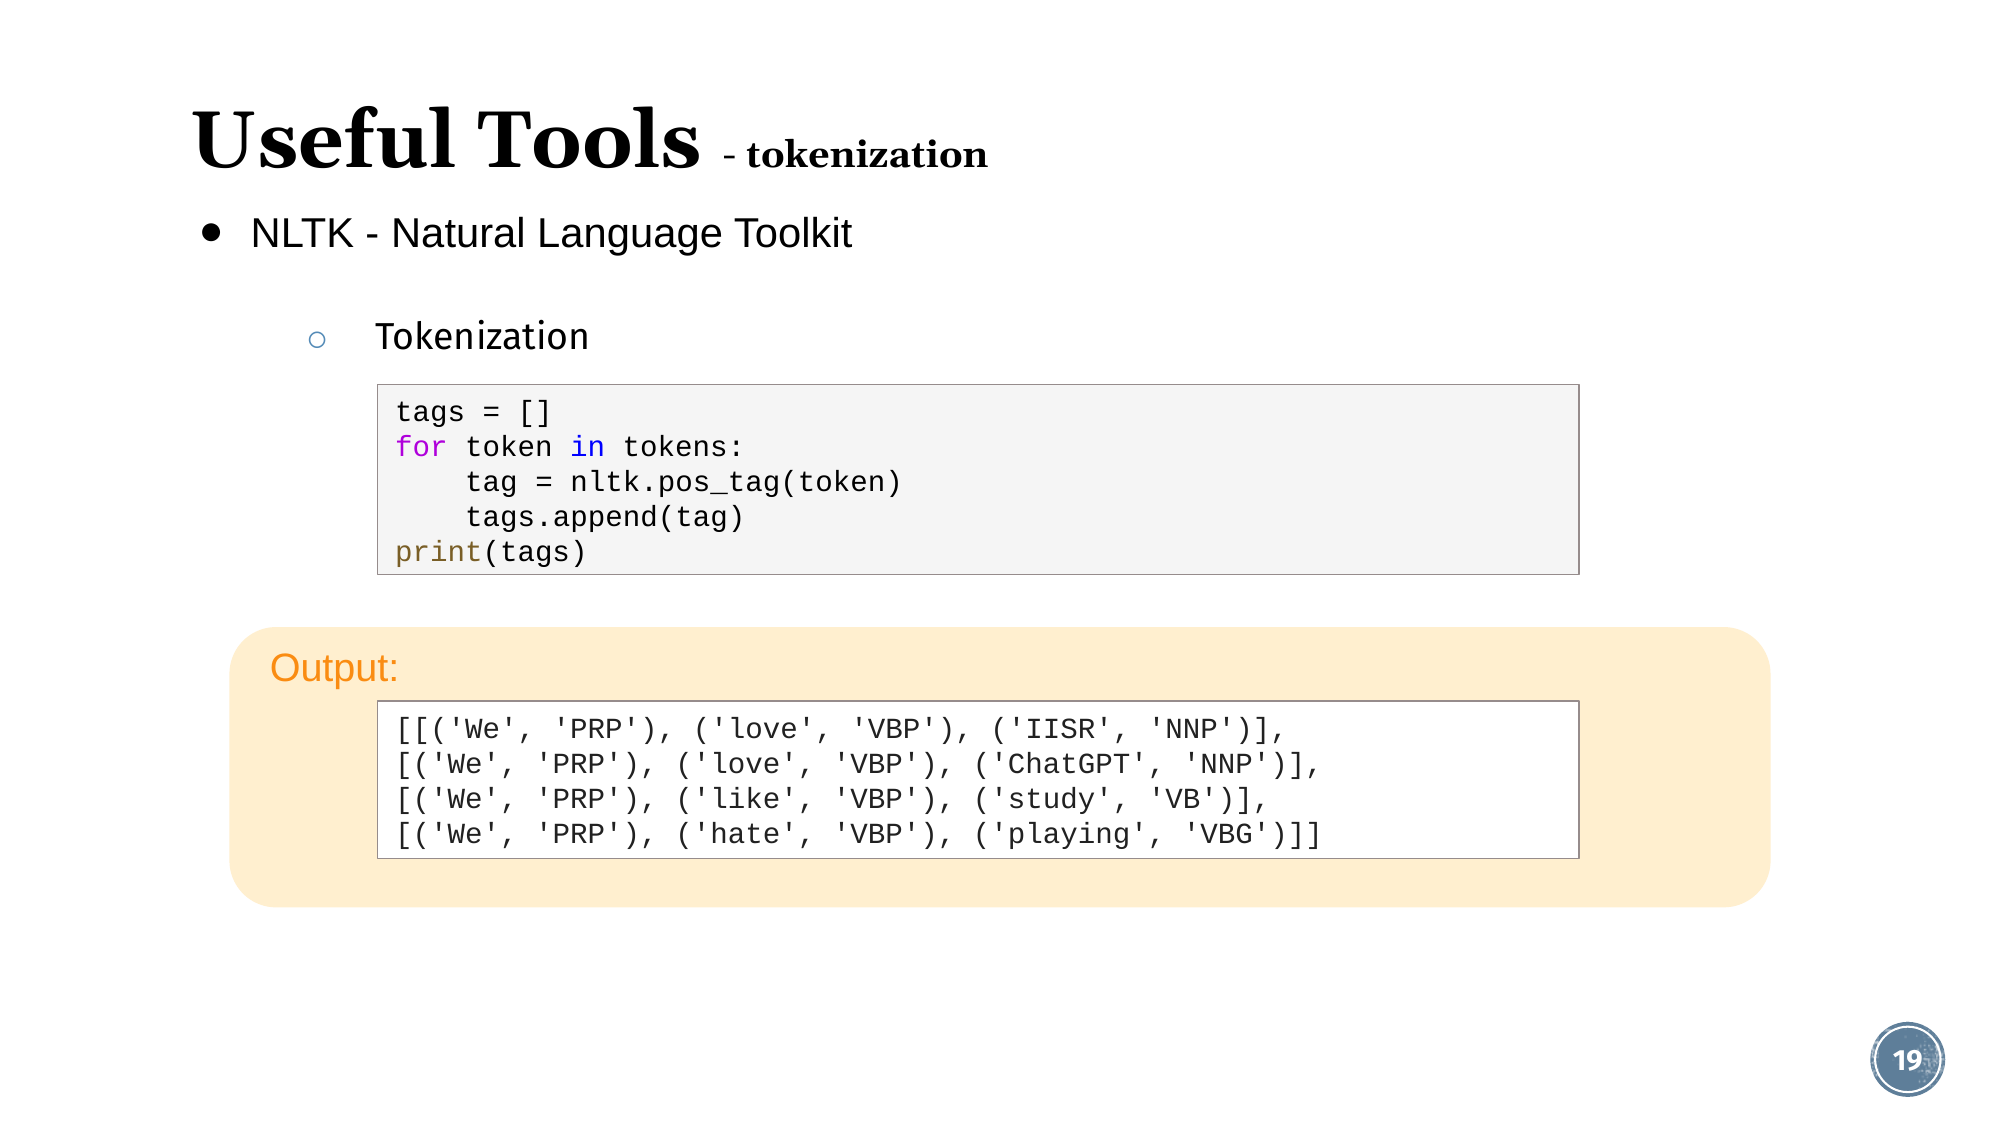

# Useful Tools - tokenization
NLTK - Natural Language Toolkit

Tokenization

tags = []
for token in tokens:
    tag = nltk.pos_tag(token)
    tags.append(tag)
print(tags)

Output:
[[('We', 'PRP'), ('love', 'VBP'), ('IISR', 'NNP')],
[('We', 'PRP'), ('love', 'VBP'), ('ChatGPT', 'NNP')],
[('We', 'PRP'), ('like', 'VBP'), ('study', 'VB')],
[('We', 'PRP'), ('hate', 'VBP'), ('playing', 'VBG')]]
19